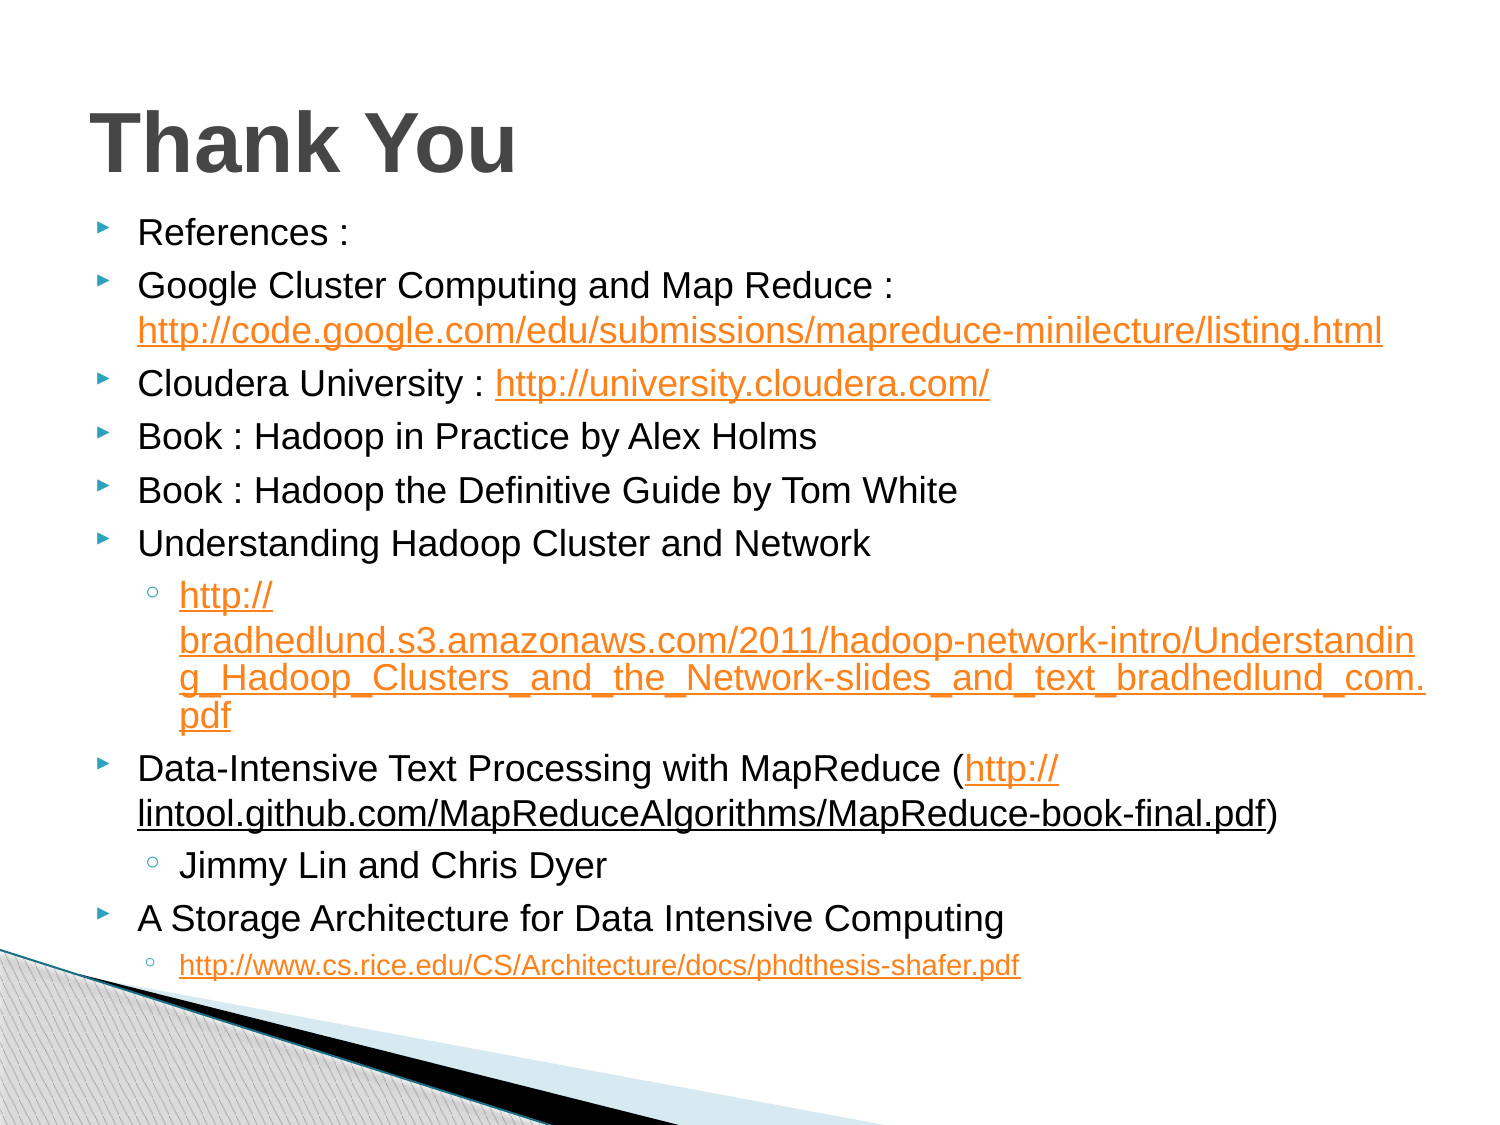

# Thank You
References :
Google Cluster Computing and Map Reduce : http://code.google.com/edu/submissions/mapreduce-minilecture/listing.html
Cloudera University : http://university.cloudera.com/
Book : Hadoop in Practice by Alex Holms
Book : Hadoop the Definitive Guide by Tom White
Understanding Hadoop Cluster and Network
http://bradhedlund.s3.amazonaws.com/2011/hadoop-network-intro/Understanding_Hadoop_Clusters_and_the_Network-slides_and_text_bradhedlund_com.pdf
Data-Intensive Text Processing with MapReduce (http://lintool.github.com/MapReduceAlgorithms/MapReduce-book-final.pdf)
Jimmy Lin and Chris Dyer
A Storage Architecture for Data Intensive Computing
http://www.cs.rice.edu/CS/Architecture/docs/phdthesis-shafer.pdf